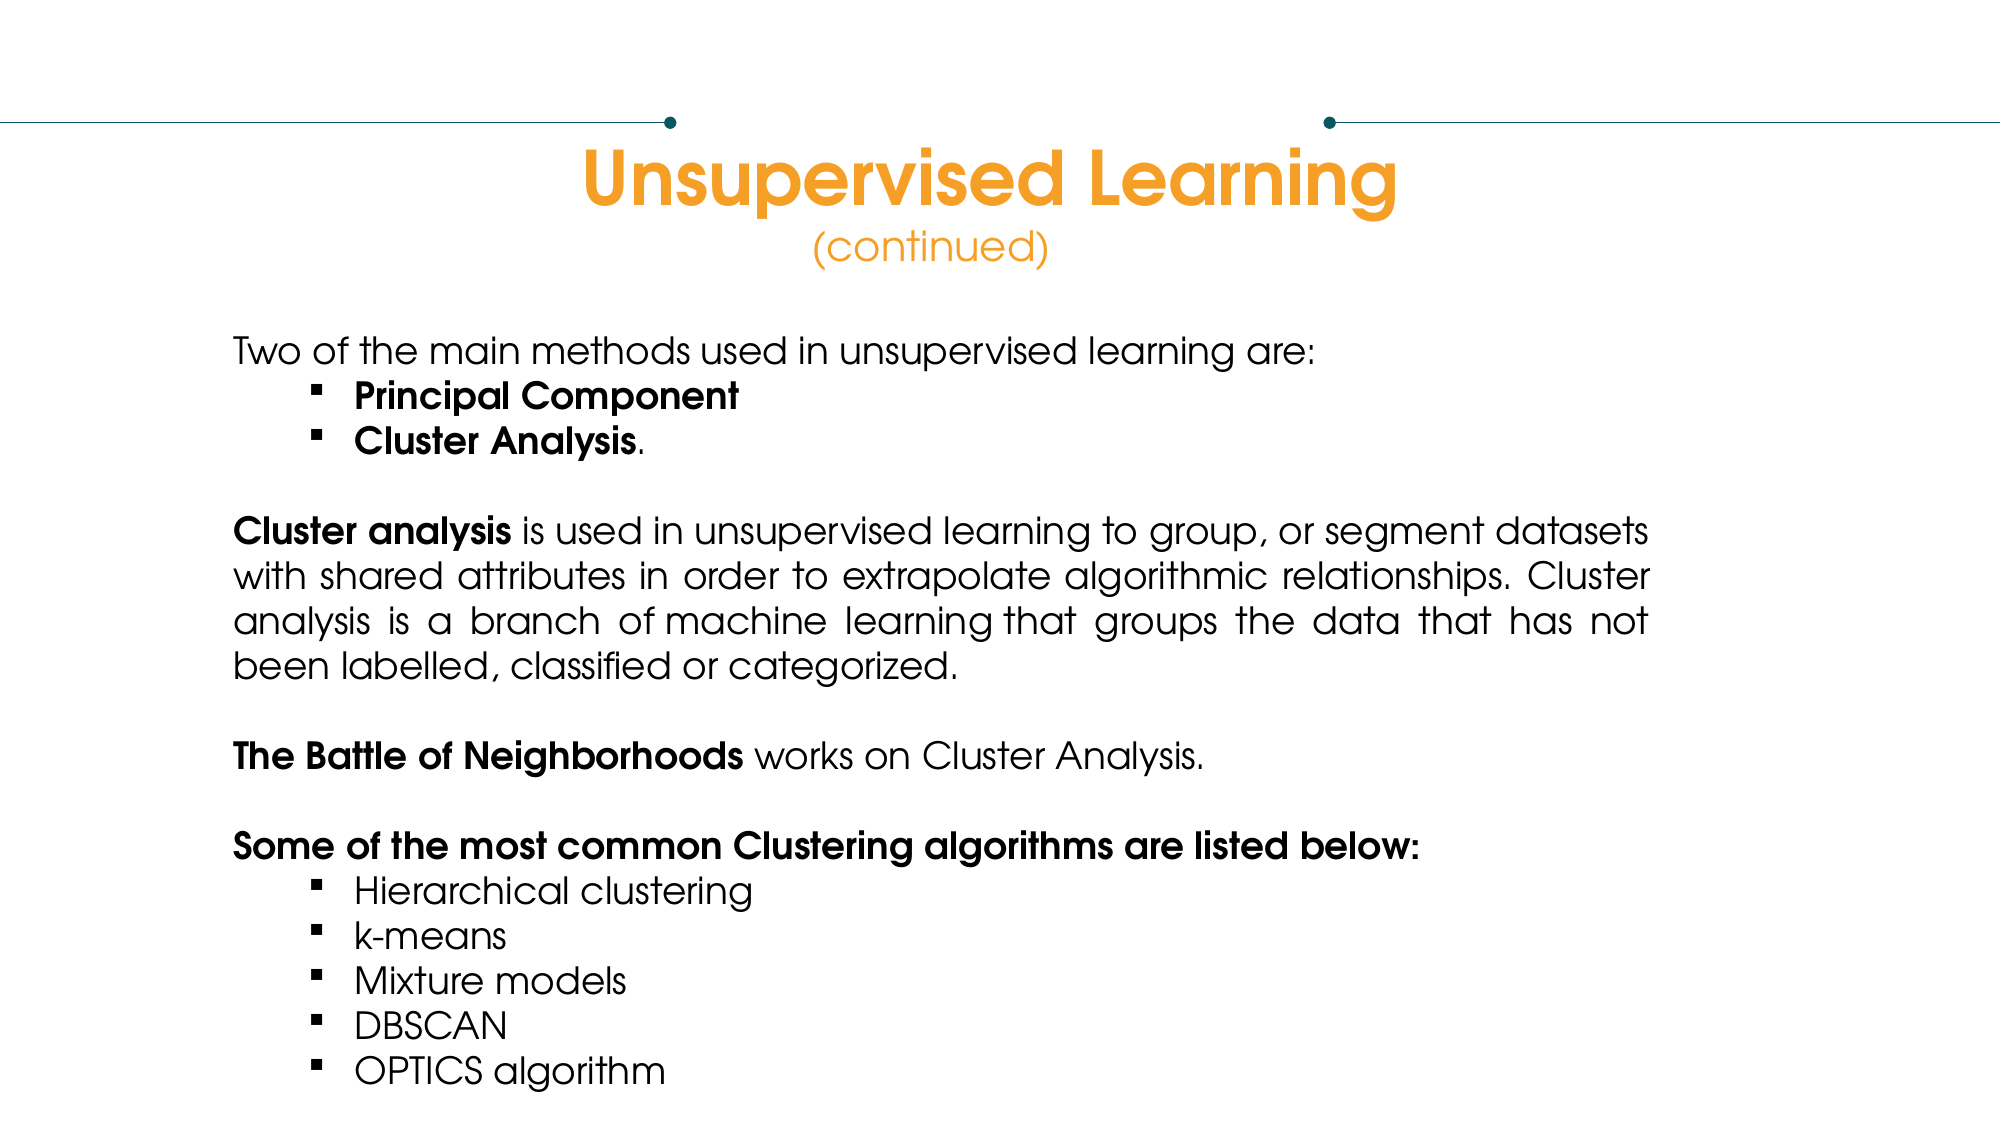

Unsupervised Learning
                    (continued)
Two of the main methods used in unsupervised learning are:
Principal Component
Cluster Analysis.

Cluster analysis is used in unsupervised learning to group, or segment datasets with shared attributes in order to extrapolate algorithmic relationships. Cluster analysis is a branch of machine learning that groups the data that has not been labelled, classified or categorized.

The Battle of Neighborhoods works on Cluster Analysis.

Some of the most common Clustering algorithms are listed below:
Hierarchical clustering
k-means
Mixture models
DBSCAN
OPTICS algorithm